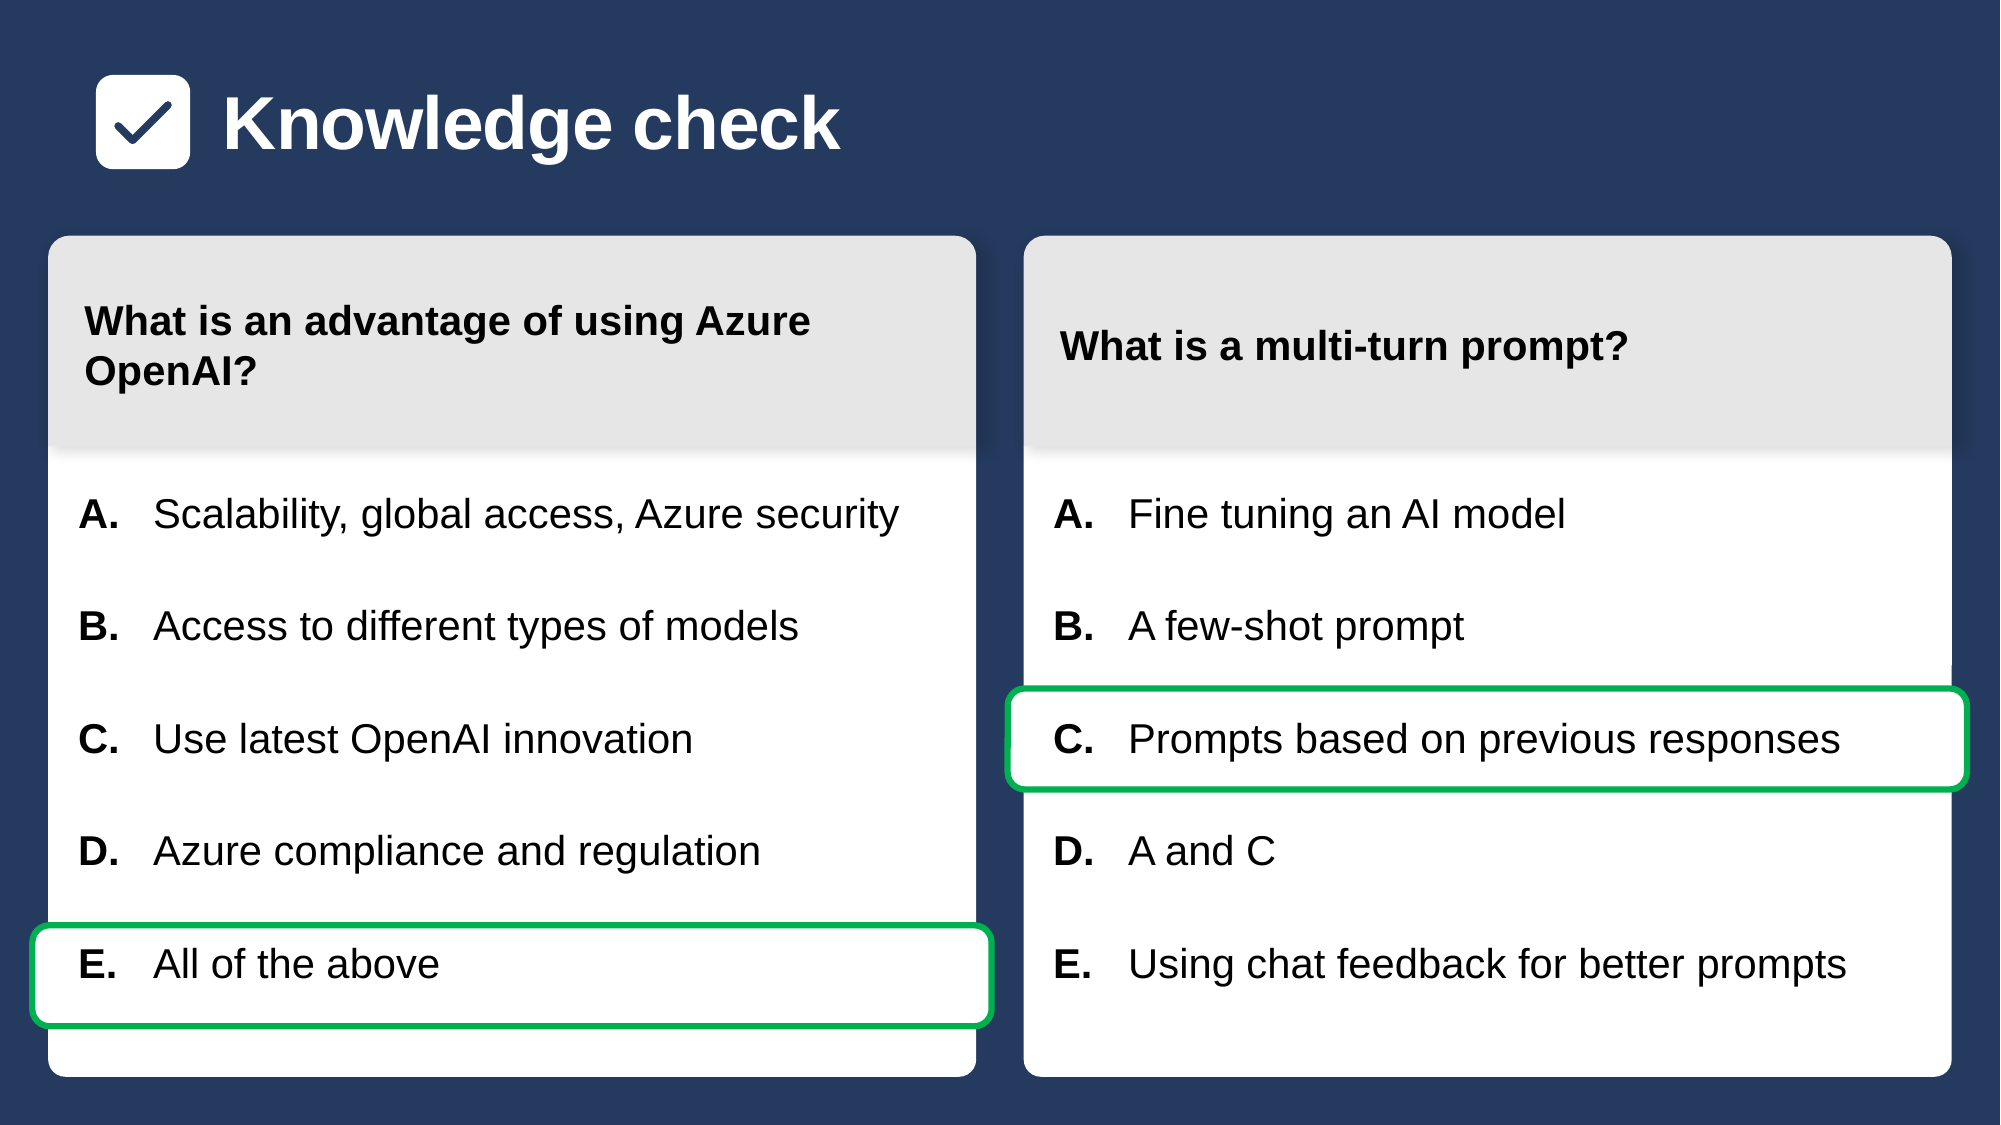

# Knowledge check
What is an advantage of using Azure OpenAI?
What is a multi-turn prompt?

​Scalability, global access, Azure security
​Access to different types of models
​Use latest OpenAI innovation
​Azure compliance and regulation
​All of the above
​Fine tuning an AI model
​A few-shot prompt
​Prompts based on previous responses
​A and C
​Using chat feedback for better prompts